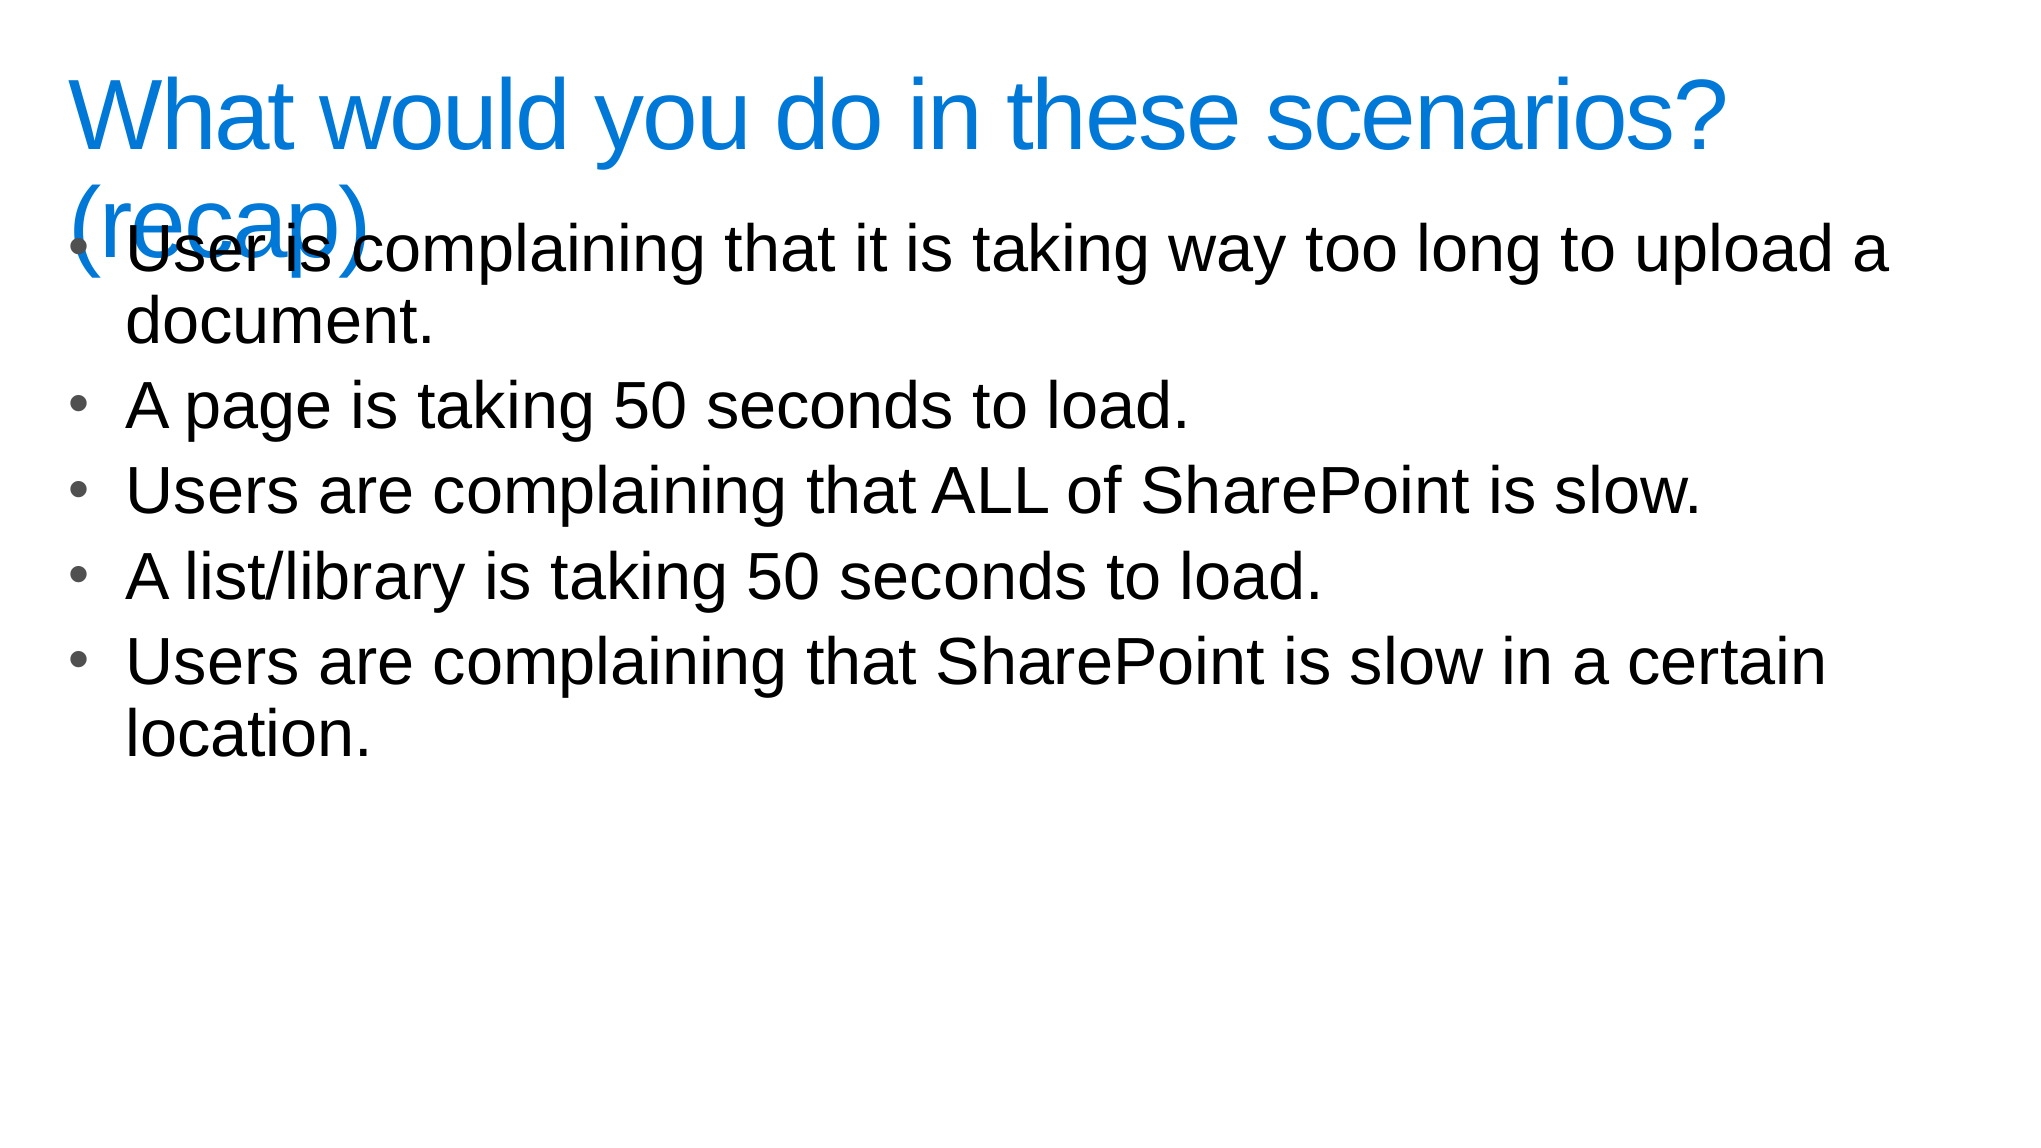

# What would you do in these scenarios? (recap)
User is complaining that it is taking way too long to upload a document.
A page is taking 50 seconds to load.
Users are complaining that ALL of SharePoint is slow.
A list/library is taking 50 seconds to load.
Users are complaining that SharePoint is slow in a certain location.